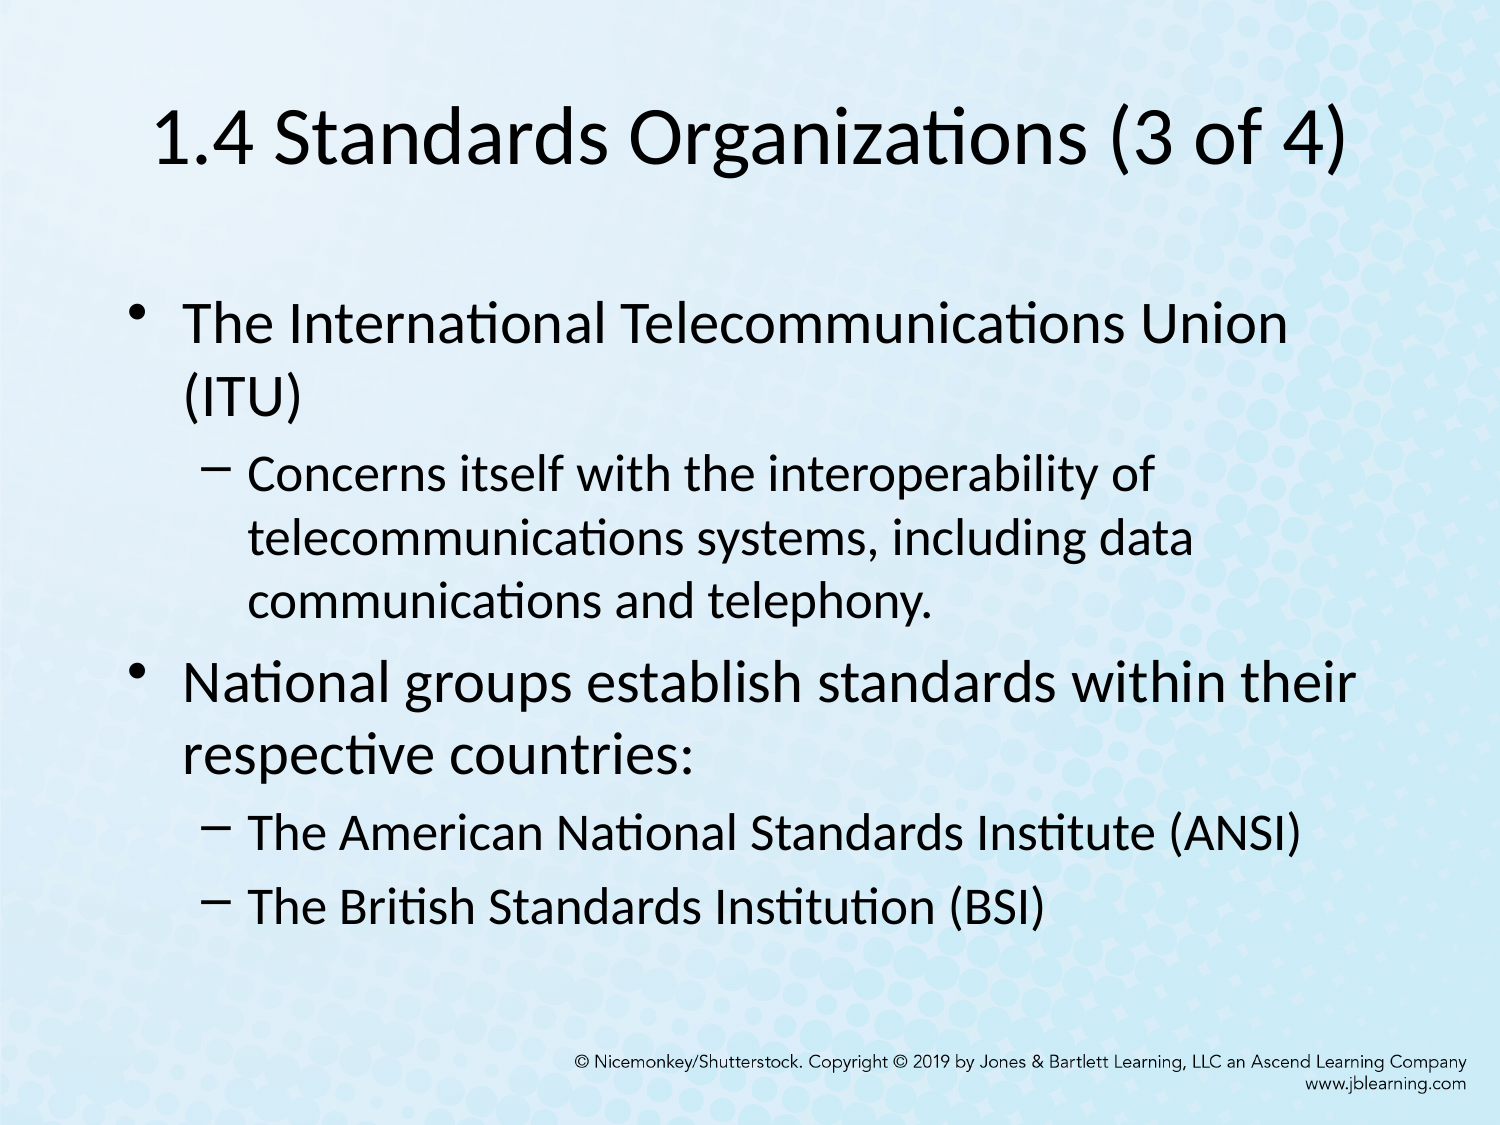

# 1.4 Standards Organizations (3 of 4)
The International Telecommunications Union (ITU)
Concerns itself with the interoperability of telecommunications systems, including data communications and telephony.
National groups establish standards within their respective countries:
The American National Standards Institute (ANSI)
The British Standards Institution (BSI)